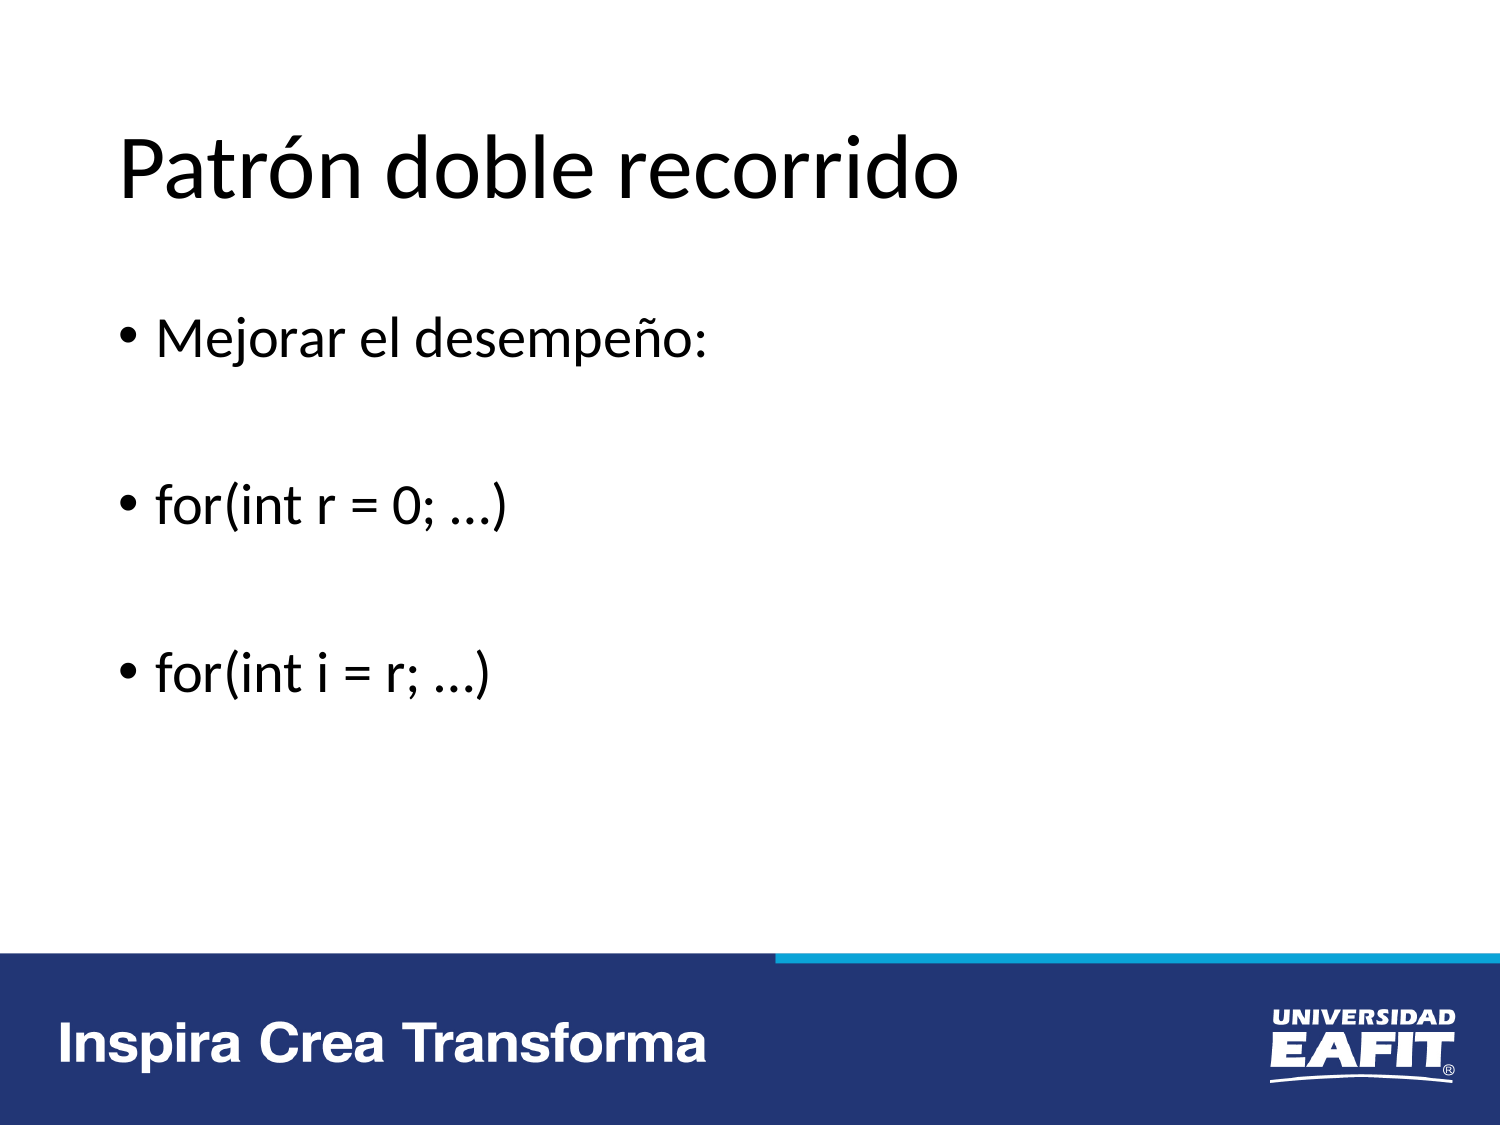

# Patrón doble recorrido
Mejorar el desempeño:

for(int r = 0; …)

for(int i = r; …)